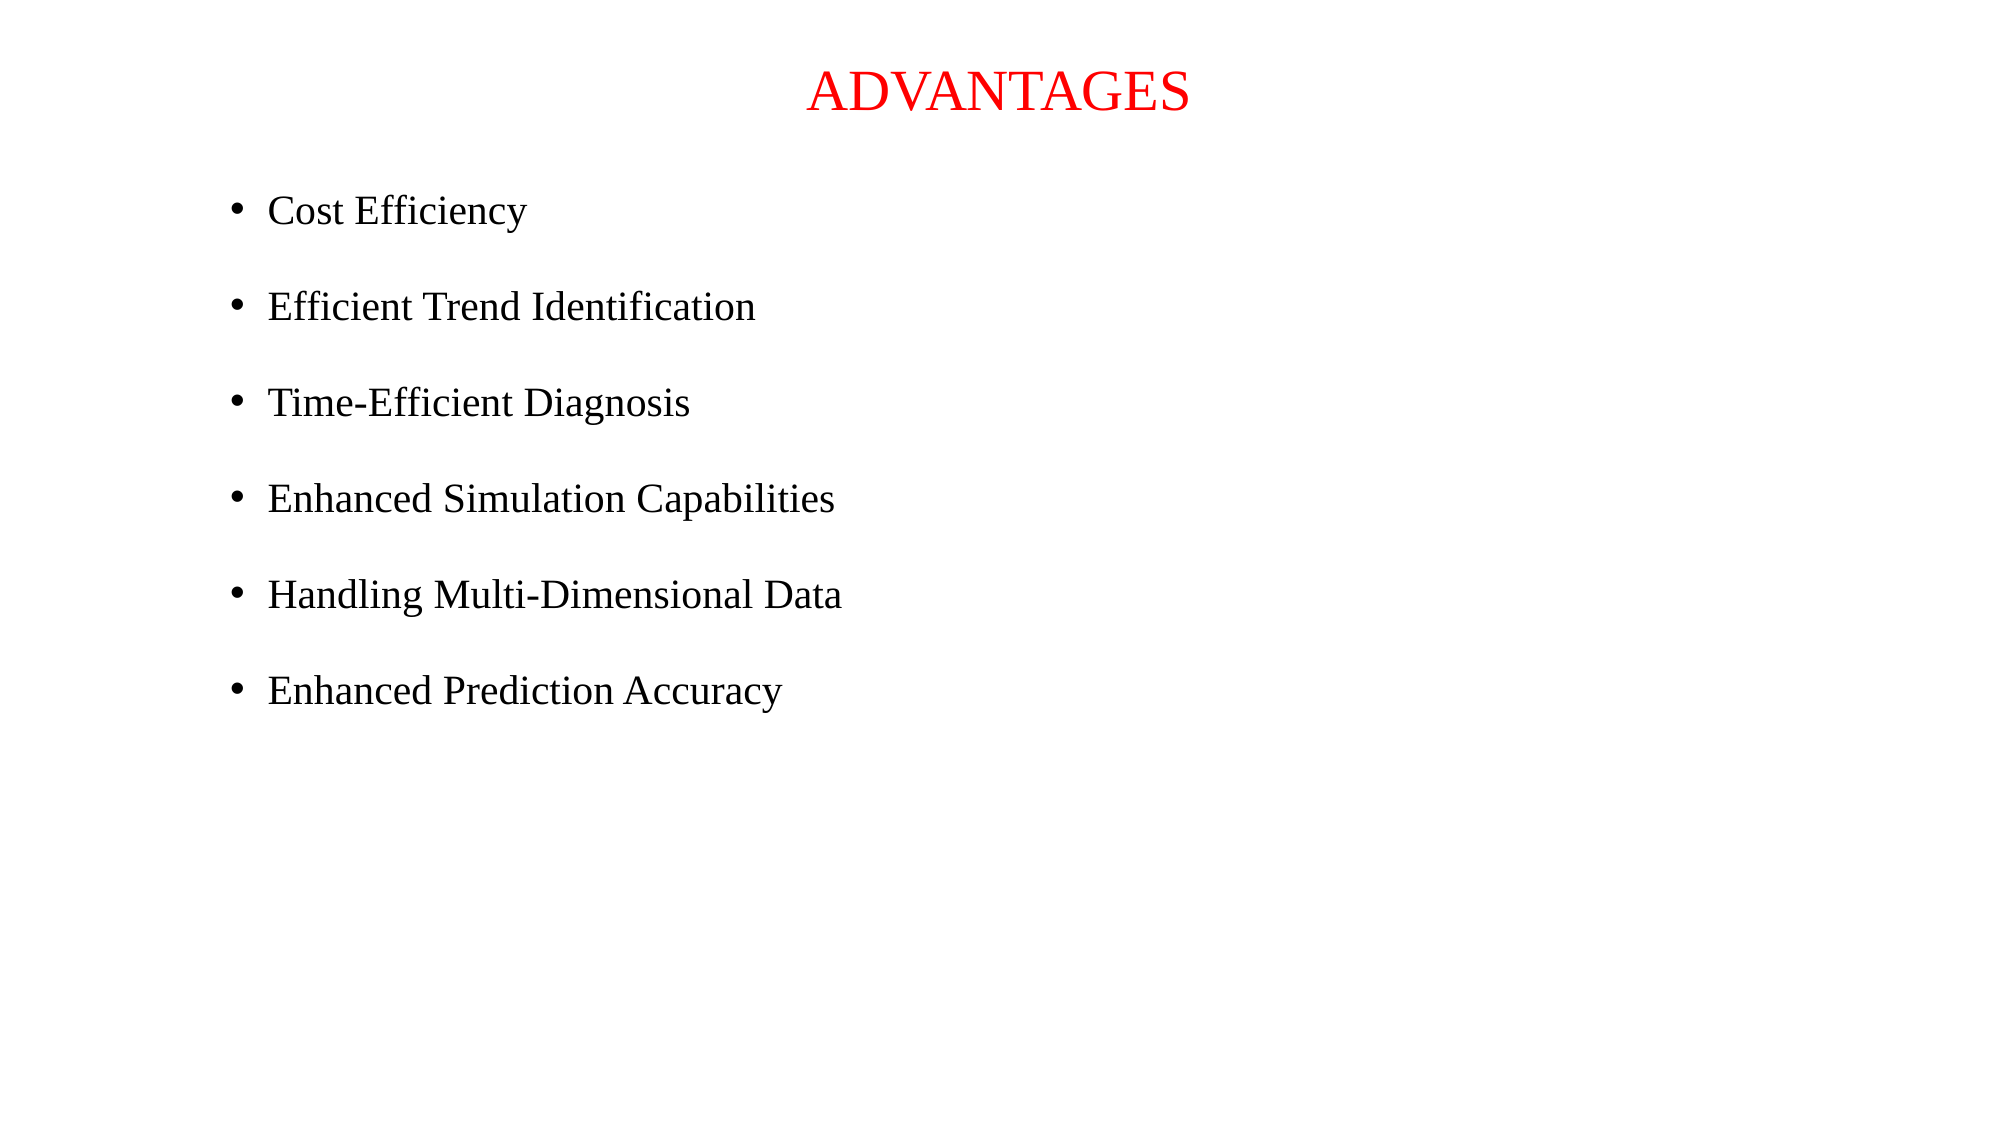

# ADVANTAGES
Cost Efficiency
Efficient Trend Identification
Time-Efficient Diagnosis
Enhanced Simulation Capabilities
Handling Multi-Dimensional Data
Enhanced Prediction Accuracy